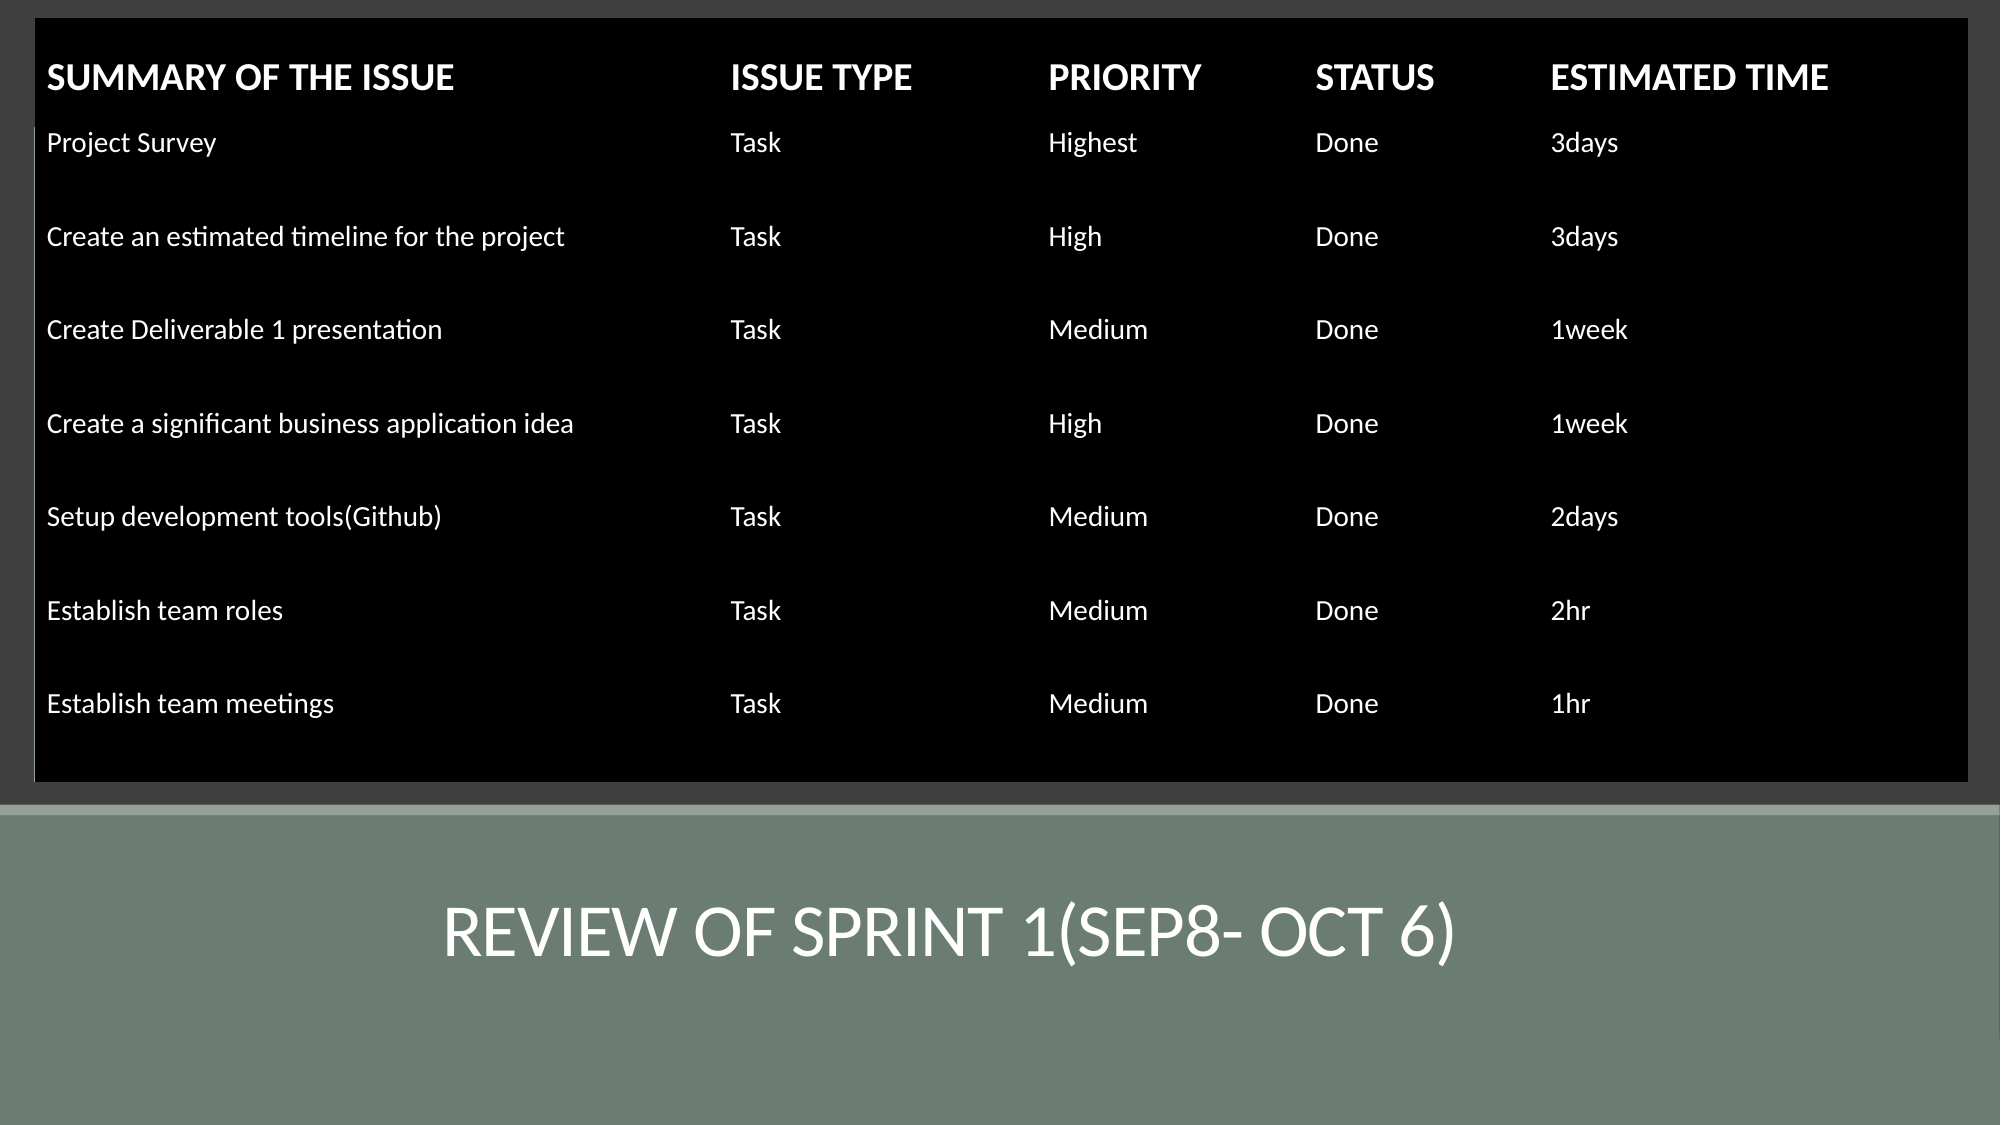

| SUMMARY OF THE ISSUE | ISSUE TYPE | PRIORITY | STATUS | ESTIMATED TIME |
| --- | --- | --- | --- | --- |
| Project Survey | Task | Highest | Done | 3days |
| Create an estimated timeline for the project | Task | High | Done | 3days |
| Create Deliverable 1 presentation | Task | Medium | Done | 1week |
| Create a significant business application idea | Task | High | Done | 1week |
| Setup development tools(Github) | Task | Medium | Done | 2days |
| Establish team roles | Task | Medium | Done | 2hr |
| Establish team meetings | Task | Medium | Done | 1hr |

REVIEW OF SPRINT 1(SEP8- OCT 6)